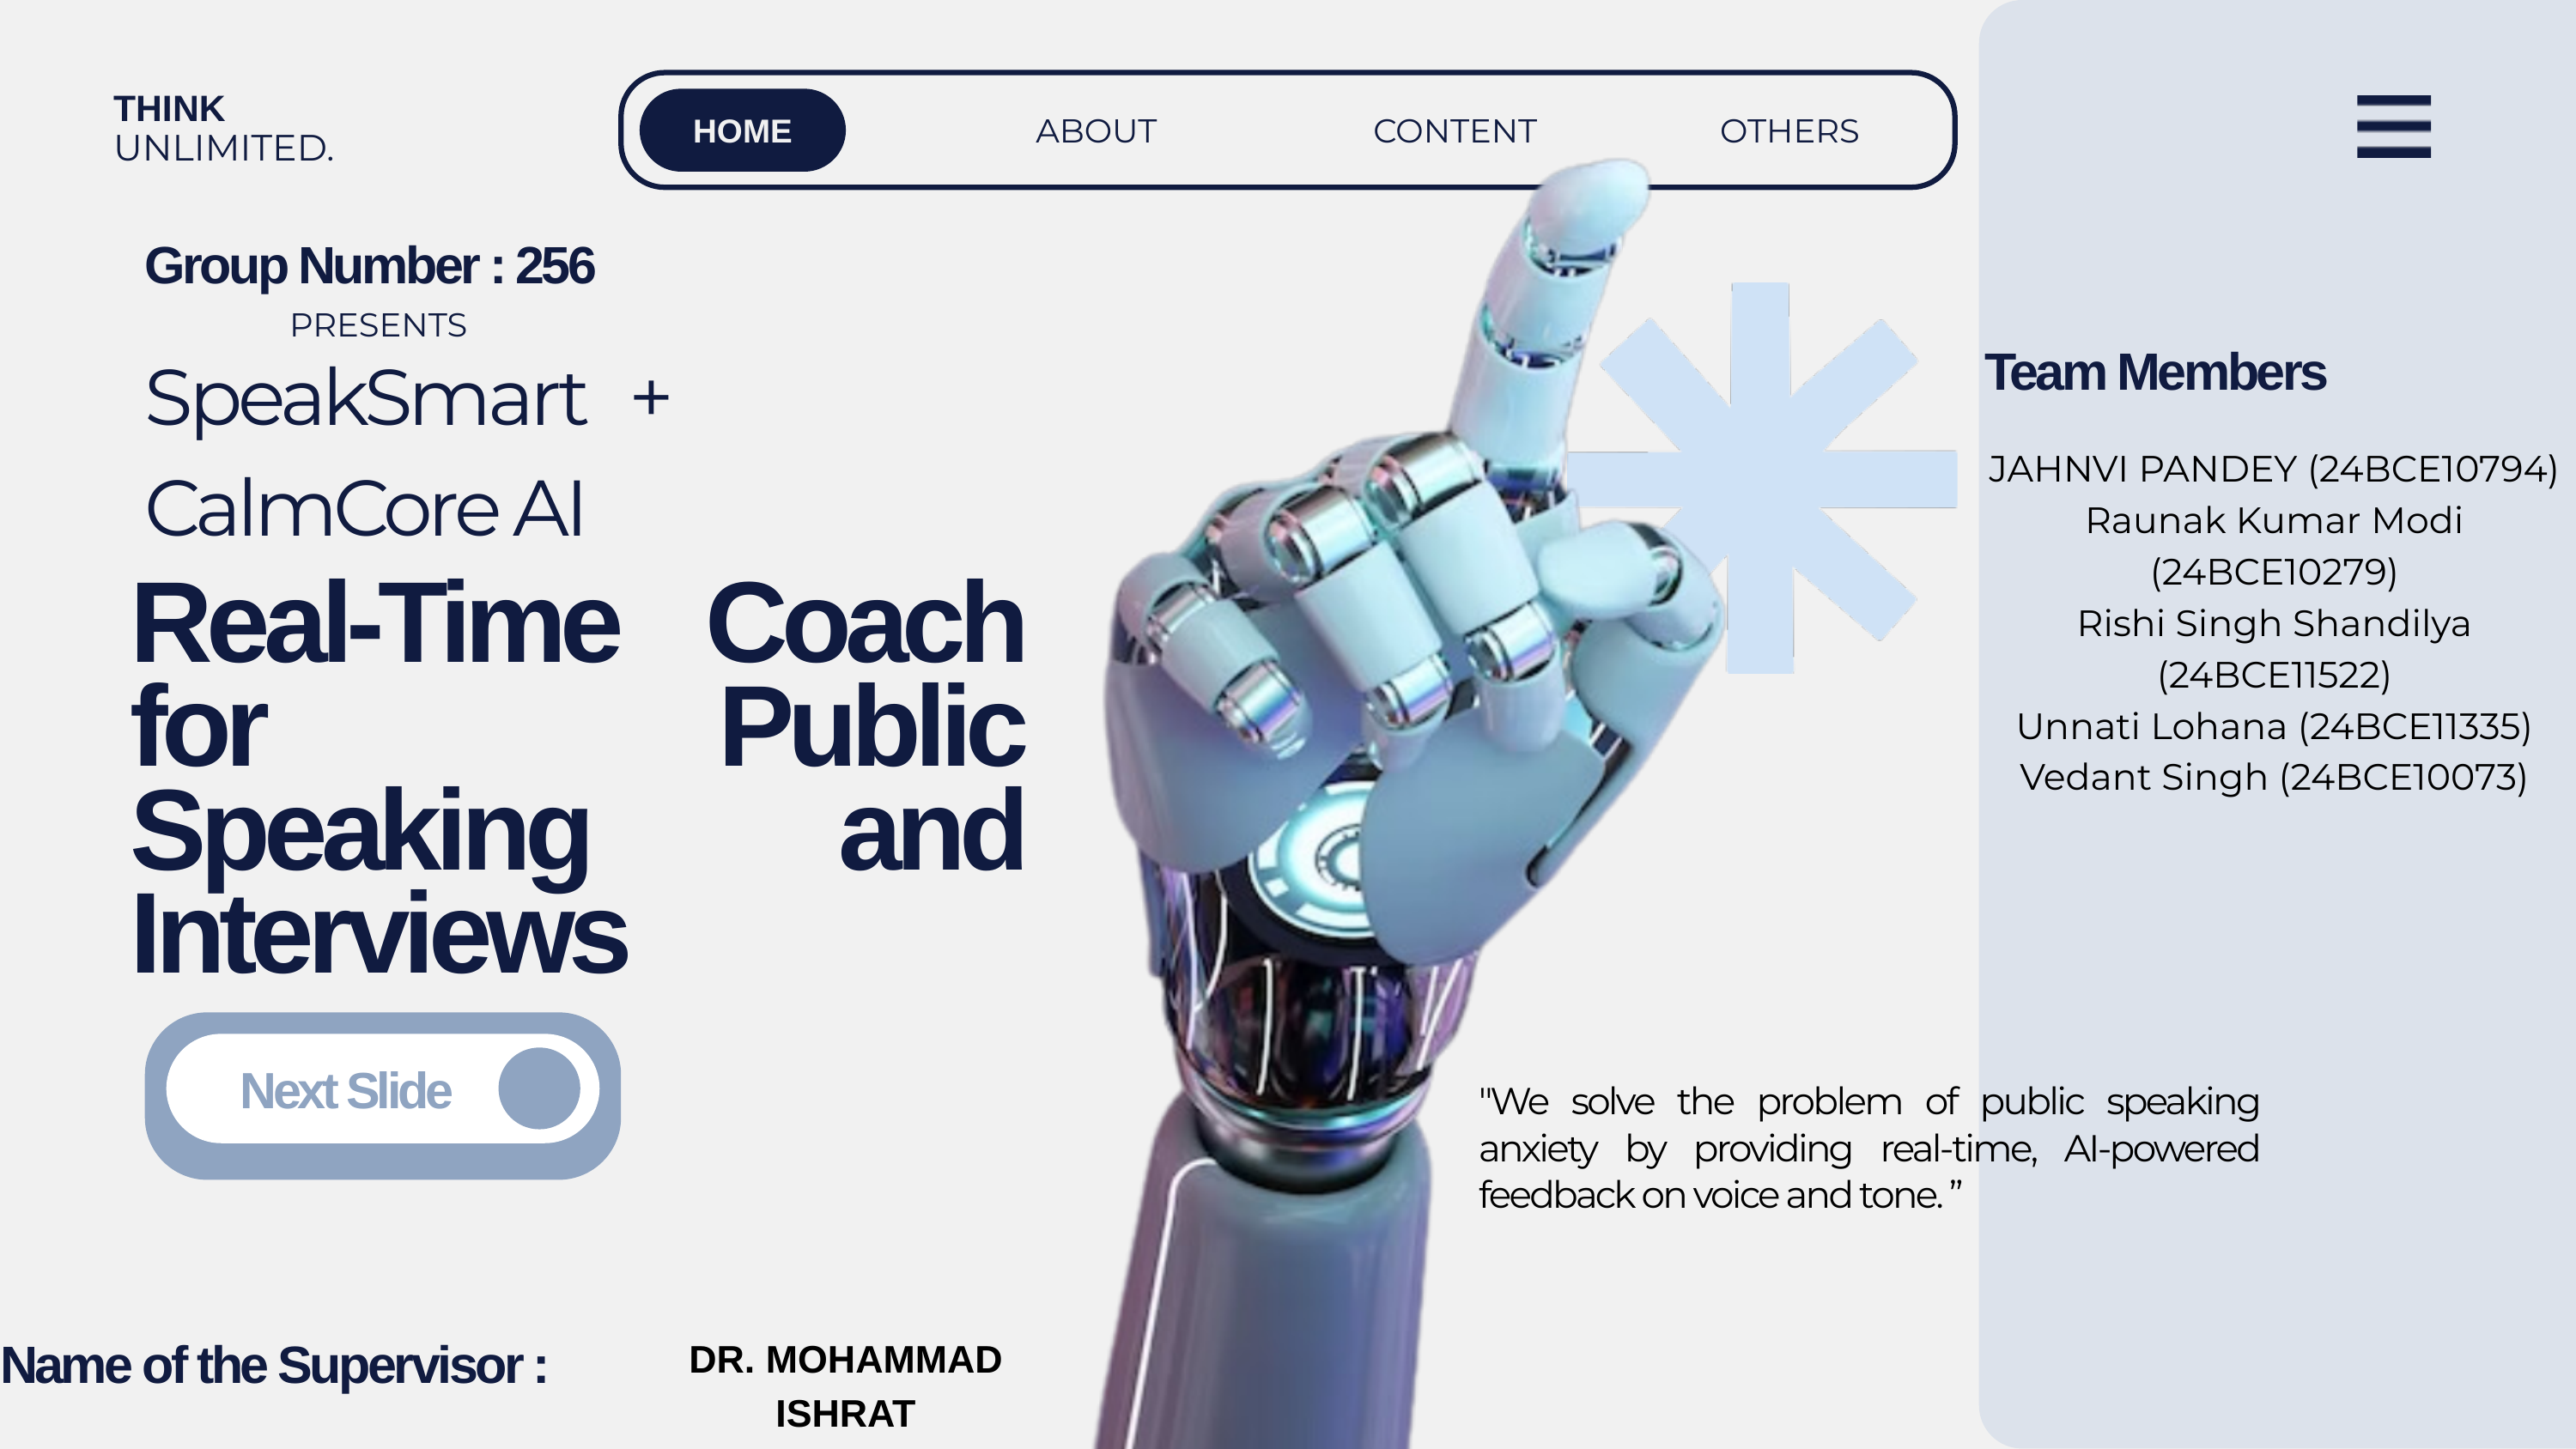

THINK UNLIMITED.

HOME
OTHERS
ABOUT
CONTENT

Group Number : 256

PRESENTS
SpeakSmart + CalmCore AI
Team Members
JAHNVI PANDEY (24BCE10794)
Raunak Kumar Modi (24BCE10279)
Rishi Singh Shandilya (24BCE11522)
Unnati Lohana (24BCE11335)
Vedant Singh (24BCE10073)

Real-Time Coach for Public Speaking and Interviews

Next Slide
"We solve the problem of public speaking anxiety by providing real-time, AI-powered feedback on voice and tone. ”
DR. MOHAMMAD ISHRAT

Name of the Supervisor :